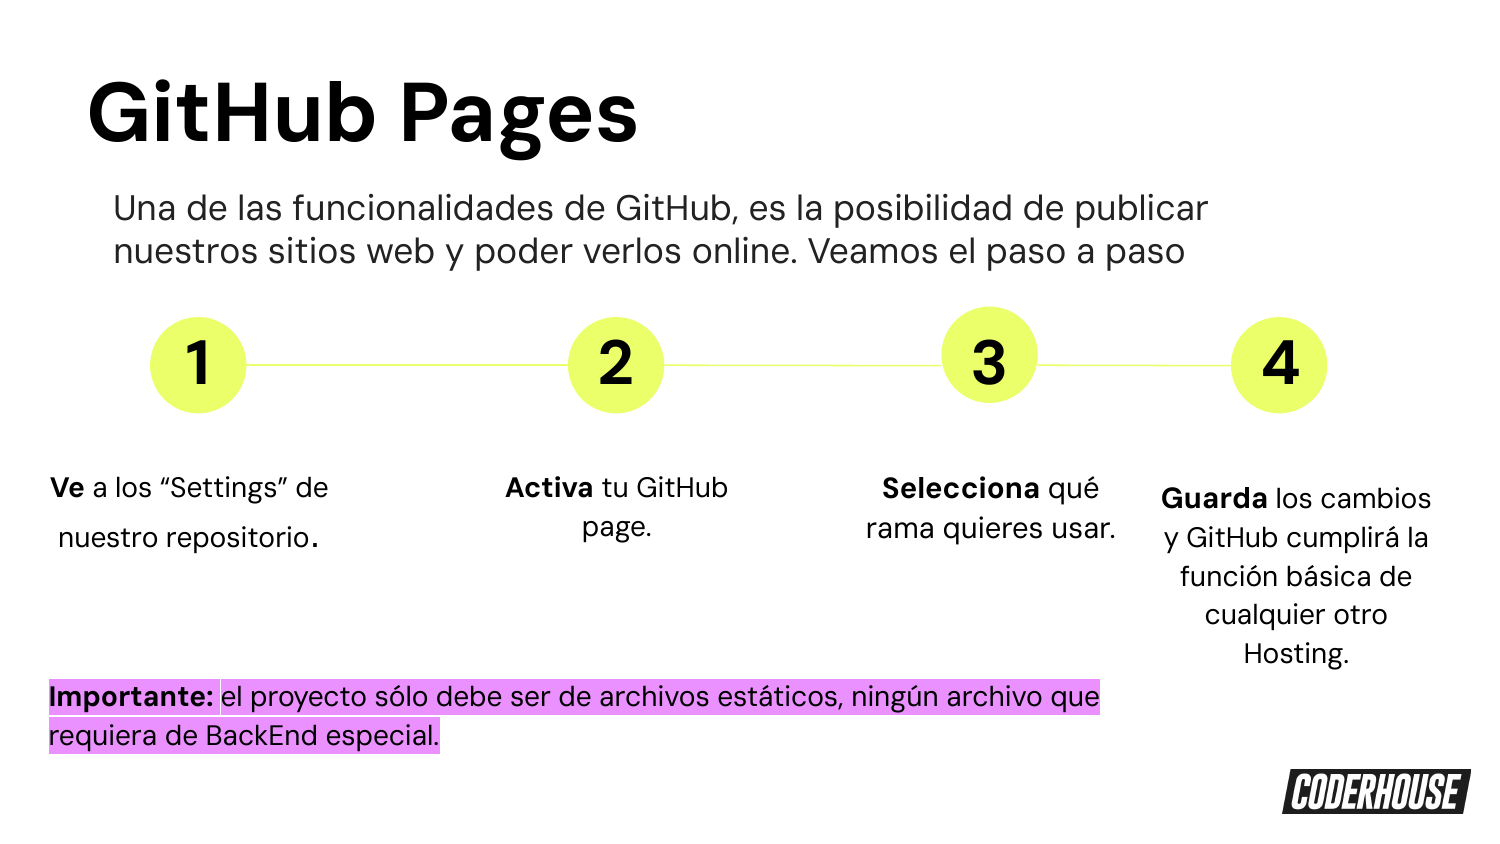

GitHub Pages
Una de las funcionalidades de GitHub, es la posibilidad de publicar nuestros sitios web y poder verlos online. Veamos el paso a paso

1

2
3
4

Ve a los “Settings” de nuestro repositorio.
Activa tu GitHub page.
Selecciona qué rama quieres usar.
Guarda los cambios y GitHub cumplirá la función básica de cualquier otro Hosting.
Importante: el proyecto sólo debe ser de archivos estáticos, ningún archivo que requiera de BackEnd especial.